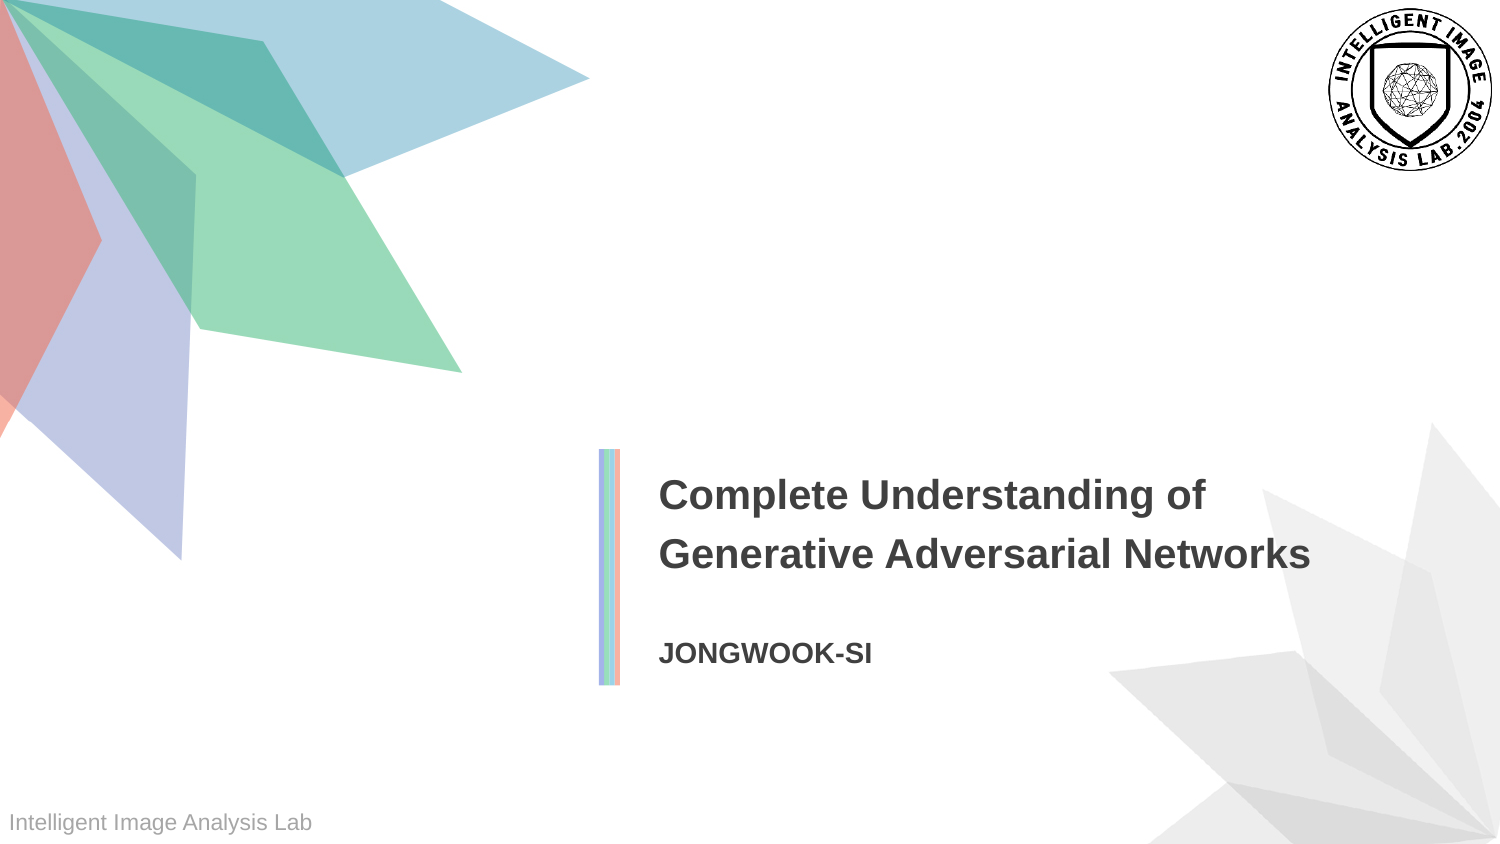

Complete Understanding of
Generative Adversarial Networks

JONGWOOK-SI